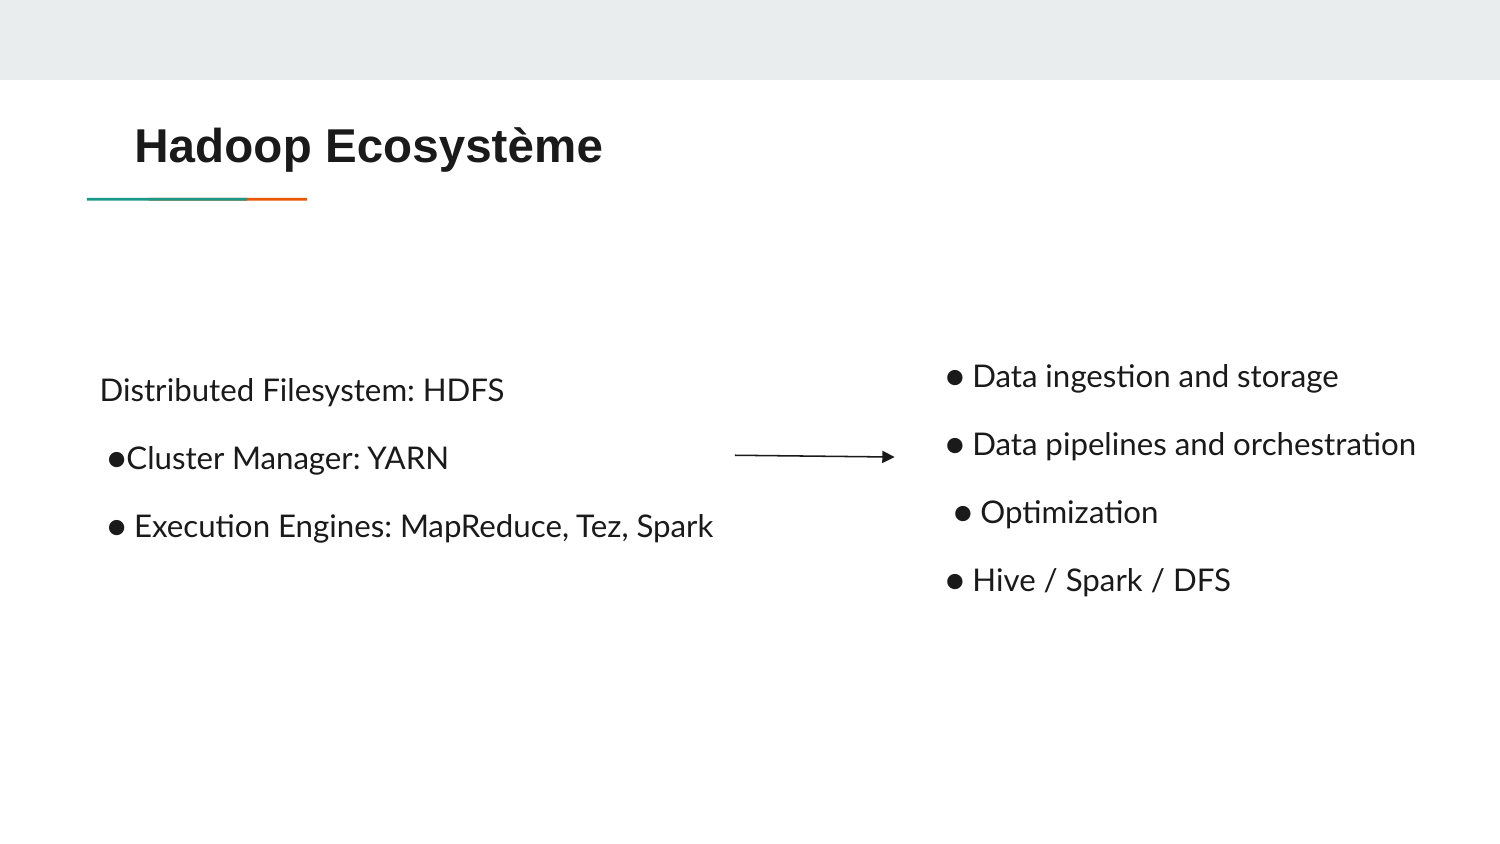

# Hadoop Ecosystème
● Data ingestion and storage
● Data pipelines and orchestration
 ● Optimization
● Hive / Spark / DFS
Distributed Filesystem: HDFS
 ●Cluster Manager: YARN
 ● Execution Engines: MapReduce, Tez, Spark